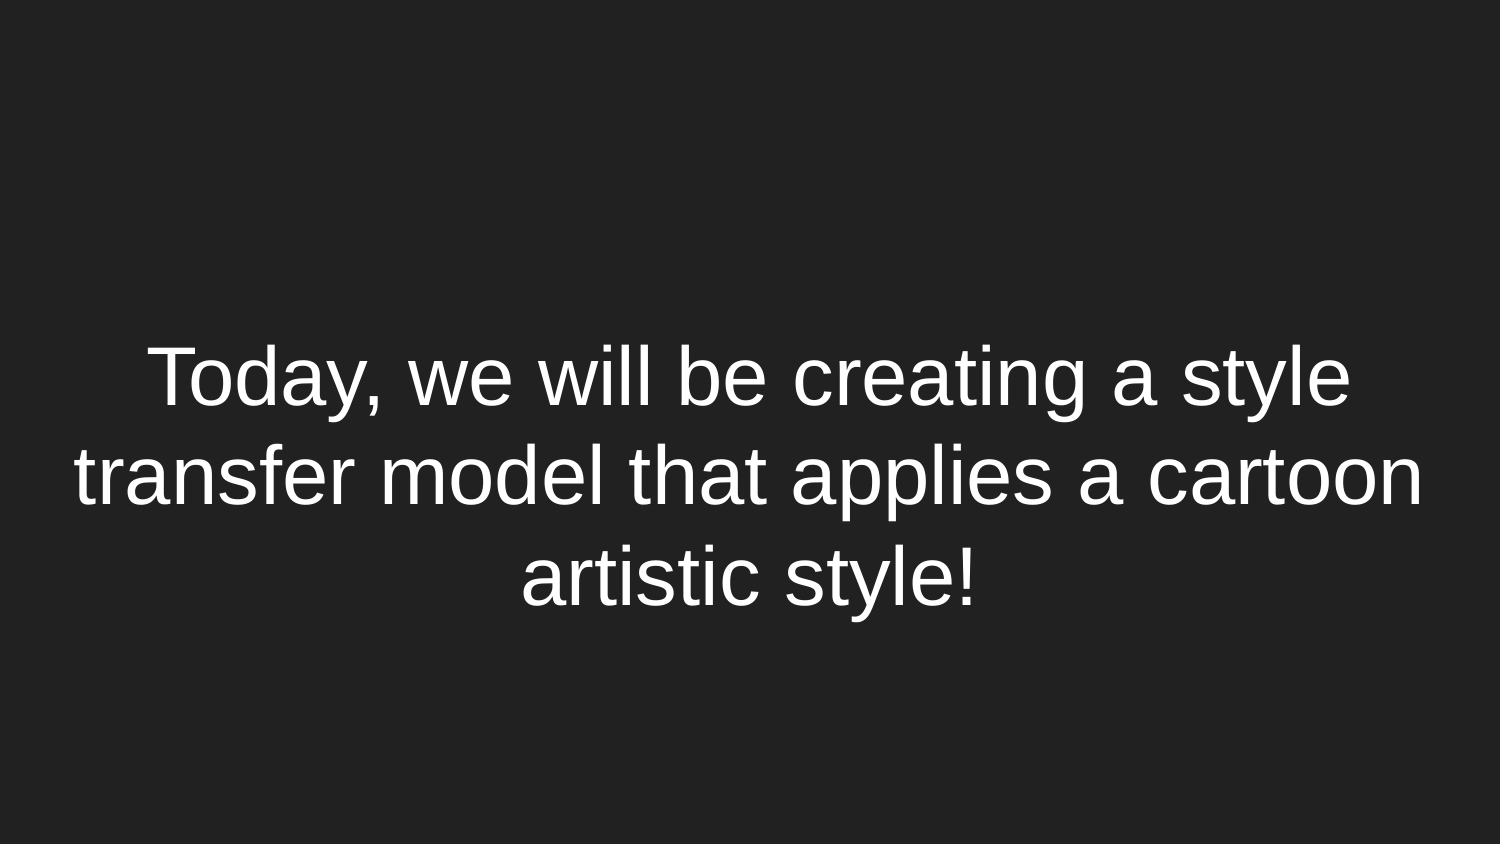

# Today, we will be creating a style transfer model that applies a cartoon artistic style!